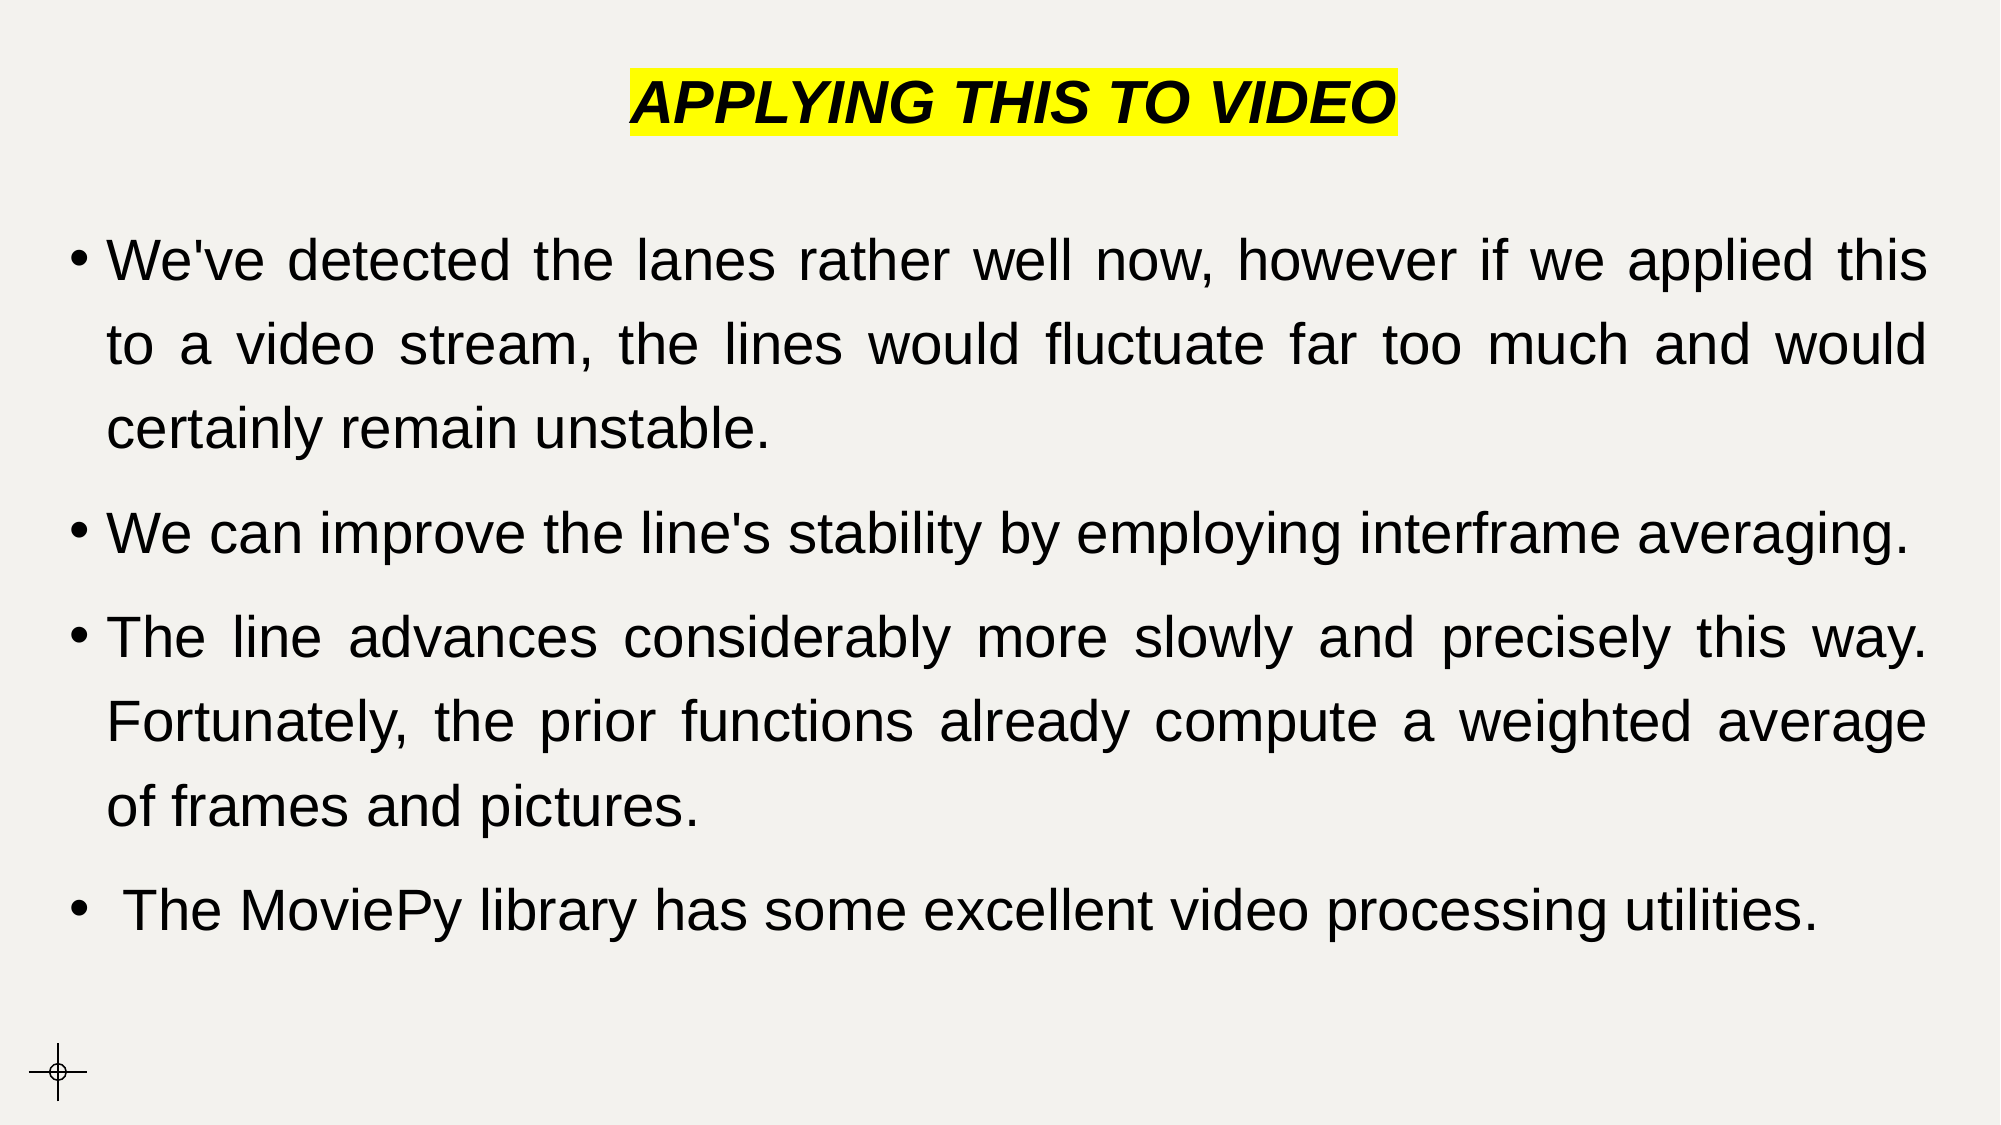

# APPLYING THIS TO VIDEO
We've detected the lanes rather well now, however if we applied this to a video stream, the lines would fluctuate far too much and would certainly remain unstable.
We can improve the line's stability by employing interframe averaging.
The line advances considerably more slowly and precisely this way. Fortunately, the prior functions already compute a weighted average of frames and pictures.
 The MoviePy library has some excellent video processing utilities.